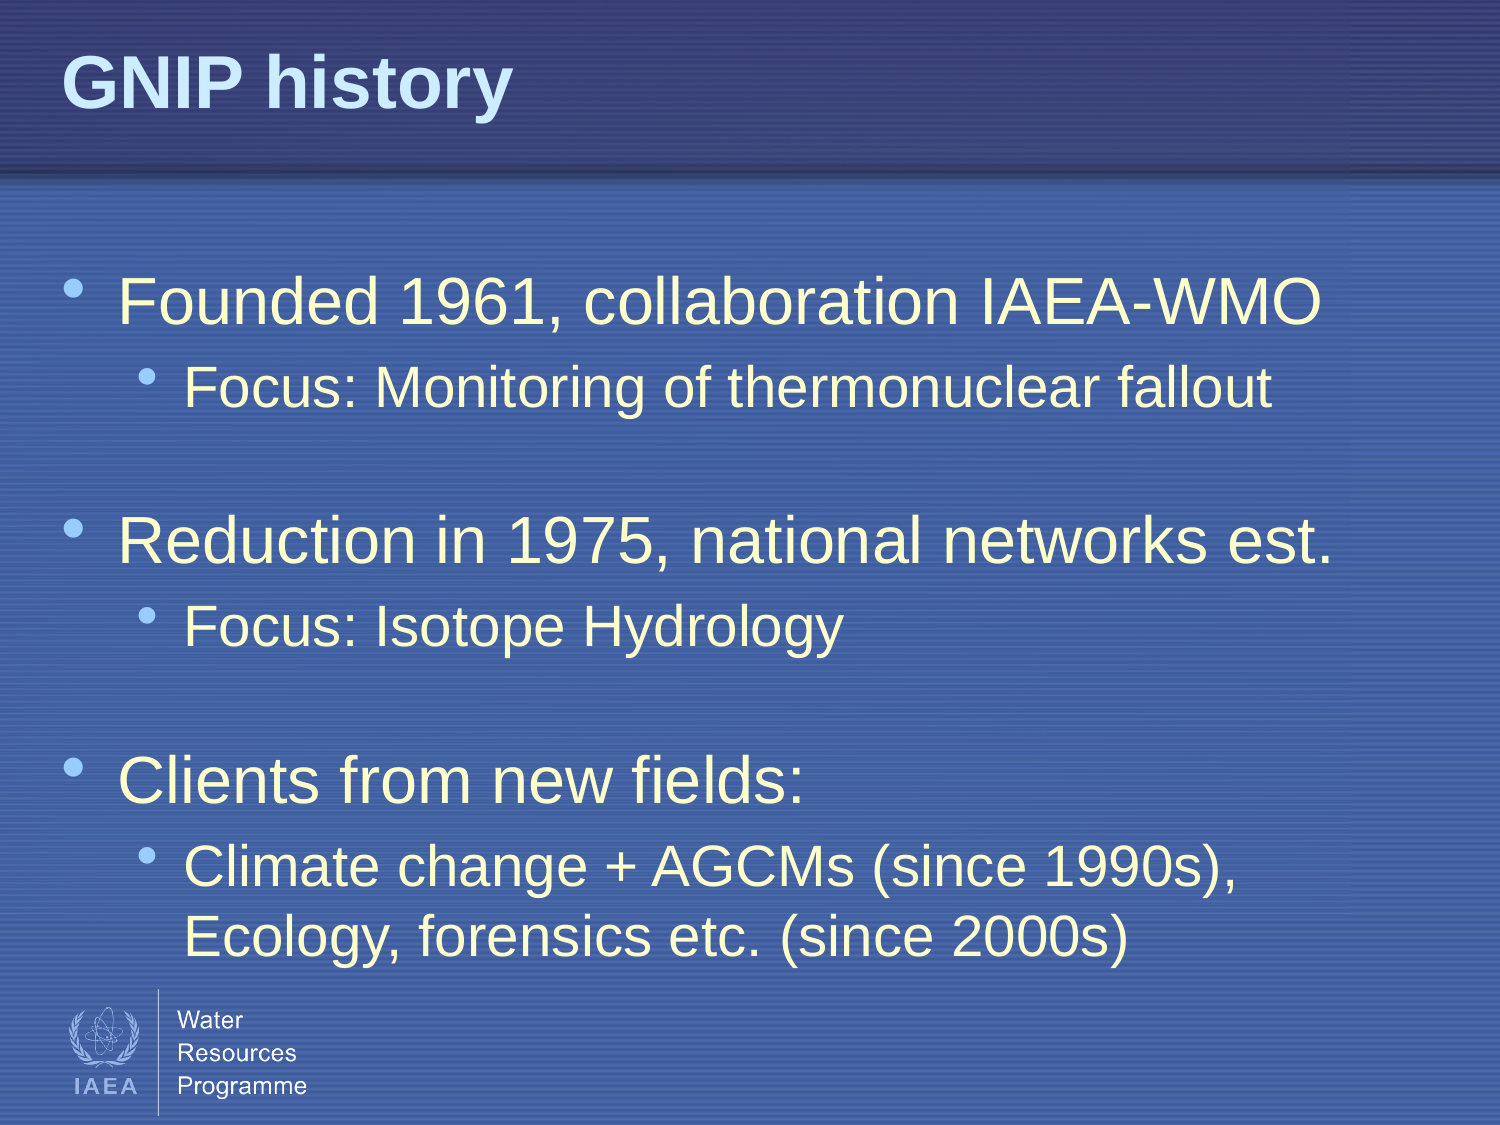

# GNIP history
Founded 1961, collaboration IAEA-WMO
Focus: Monitoring of thermonuclear fallout

Reduction in 1975, national networks est.
Focus: Isotope Hydrology

Clients from new fields:
Climate change + AGCMs (since 1990s), Ecology, forensics etc. (since 2000s)